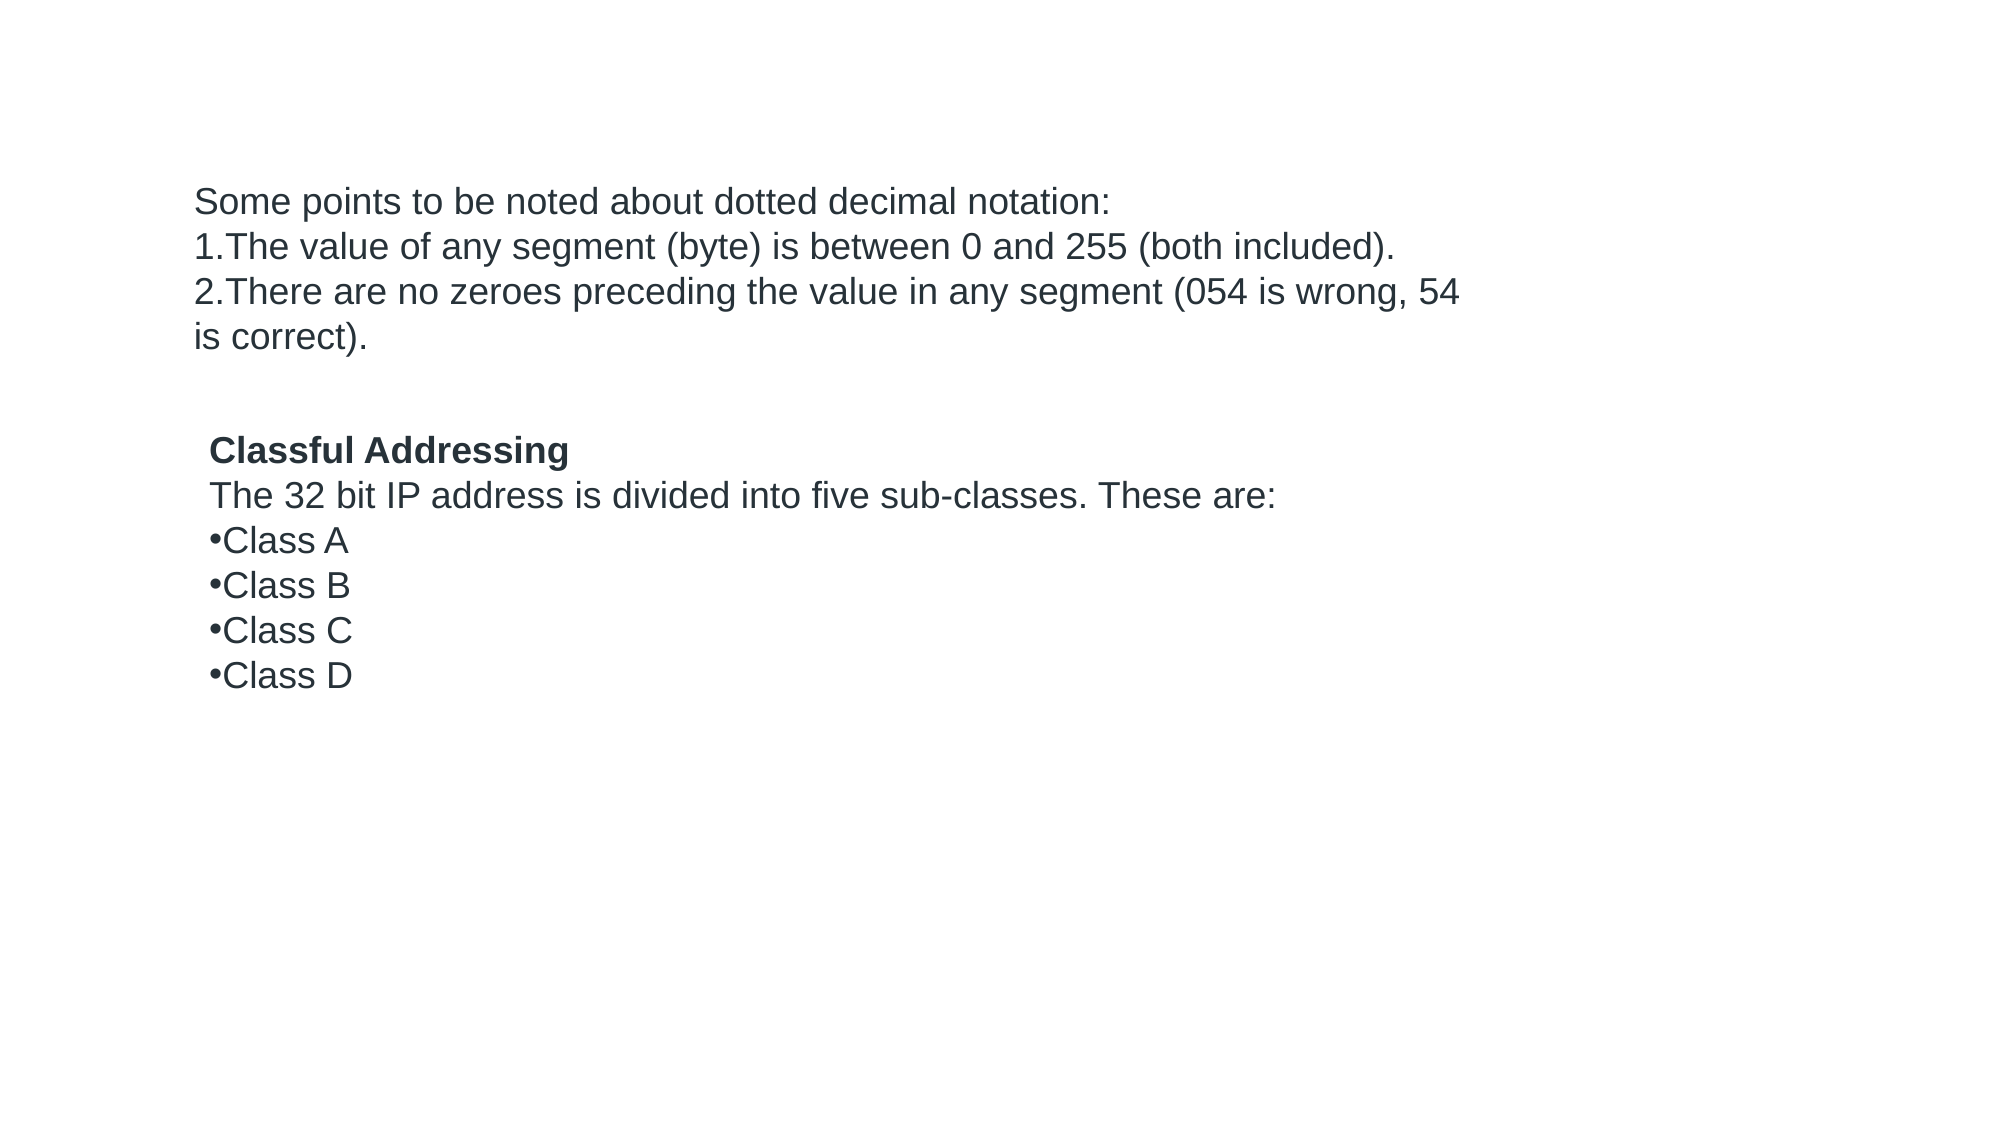

Some points to be noted about dotted decimal notation:
The value of any segment (byte) is between 0 and 255 (both included).
There are no zeroes preceding the value in any segment (054 is wrong, 54 is correct).
Classful Addressing
The 32 bit IP address is divided into five sub-classes. These are:
Class A
Class B
Class C
Class D